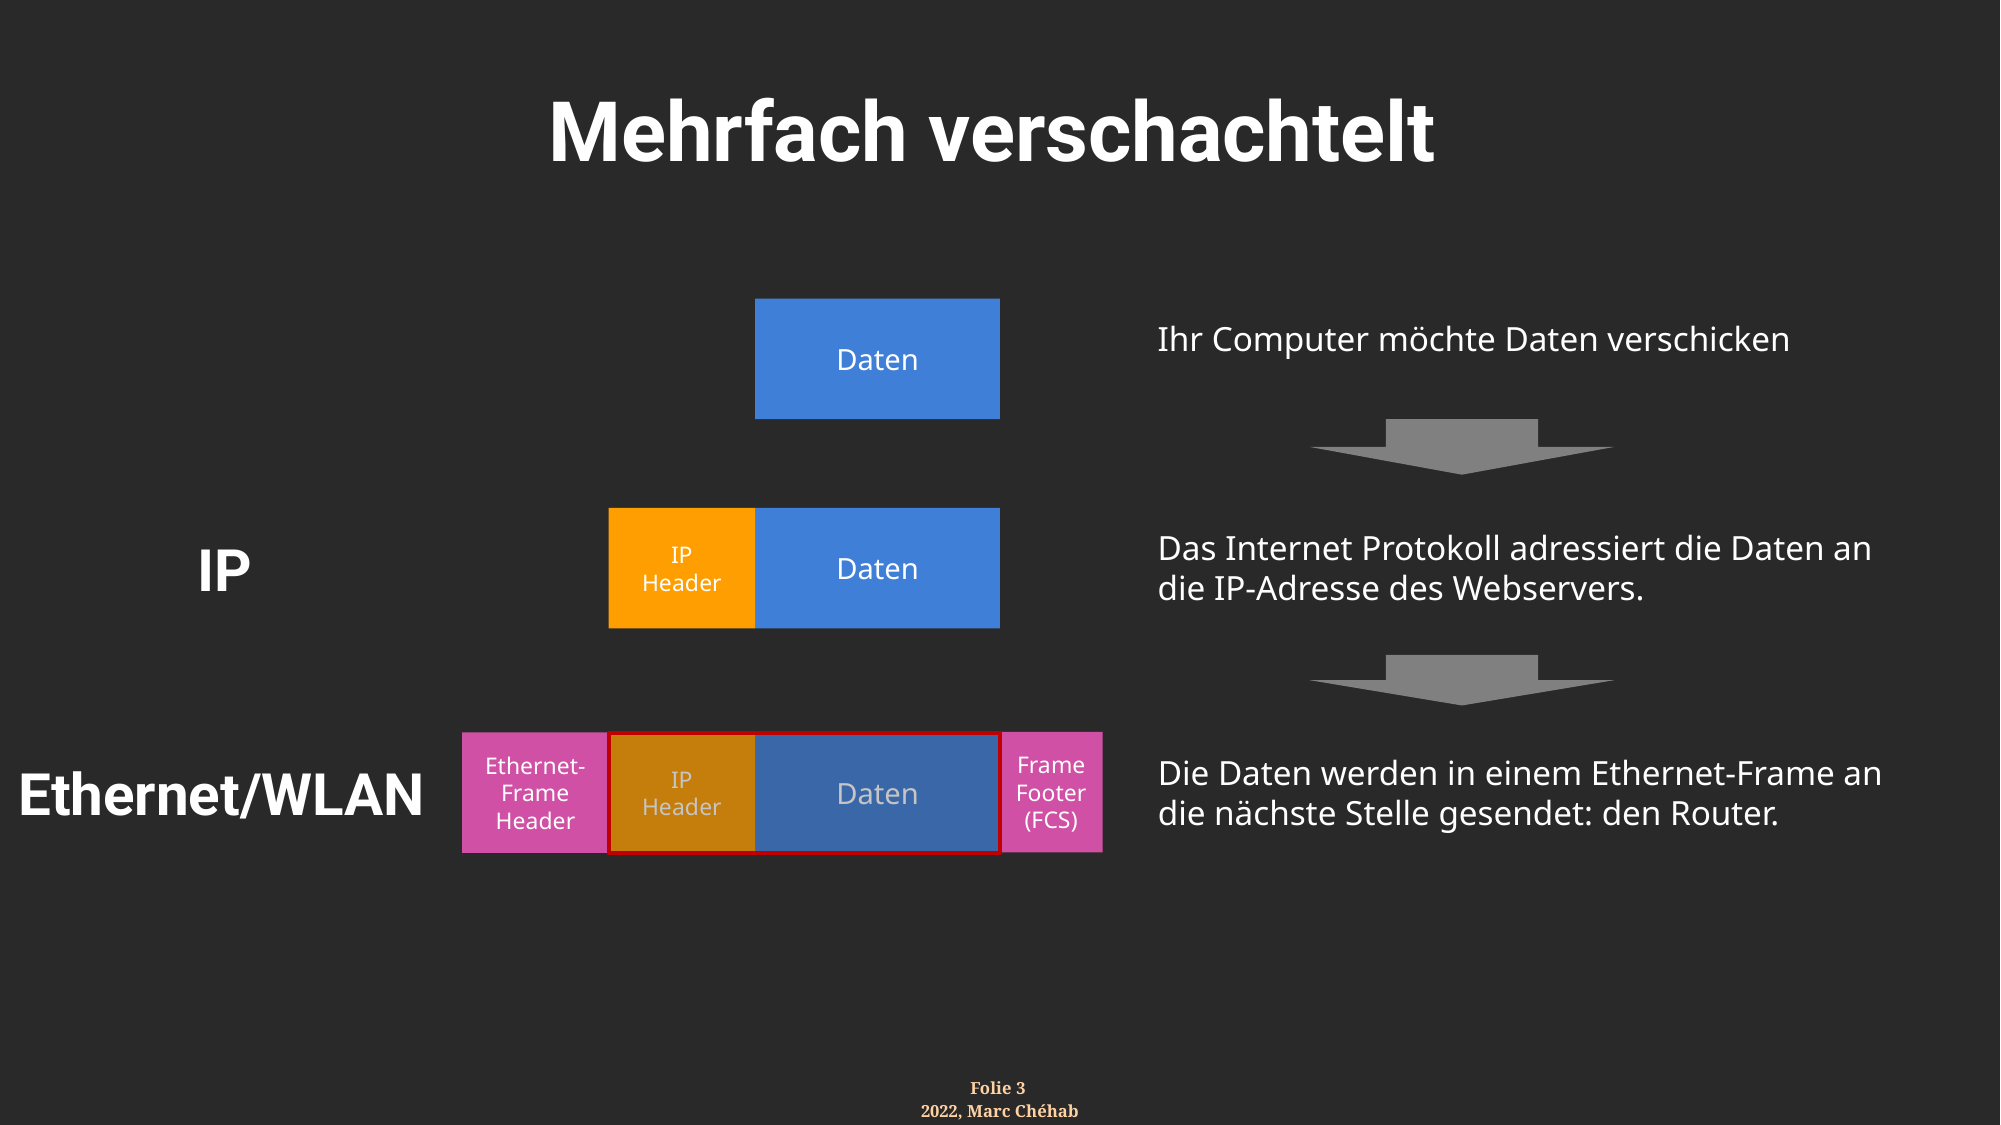

# Mehrfach verschachtelt
Daten
Ihr Computer möchte Daten verschicken

IP
IP
Header
Daten
Das Internet Protokoll adressiert die Daten an die IP-Adresse des Webservers.

Ethernet/WLAN
Frame
Footer (FCS)
Ethernet-Frame
Header
IP
Header
Daten

Die Daten werden in einem Ethernet-Frame an die nächste Stelle gesendet: den Router.